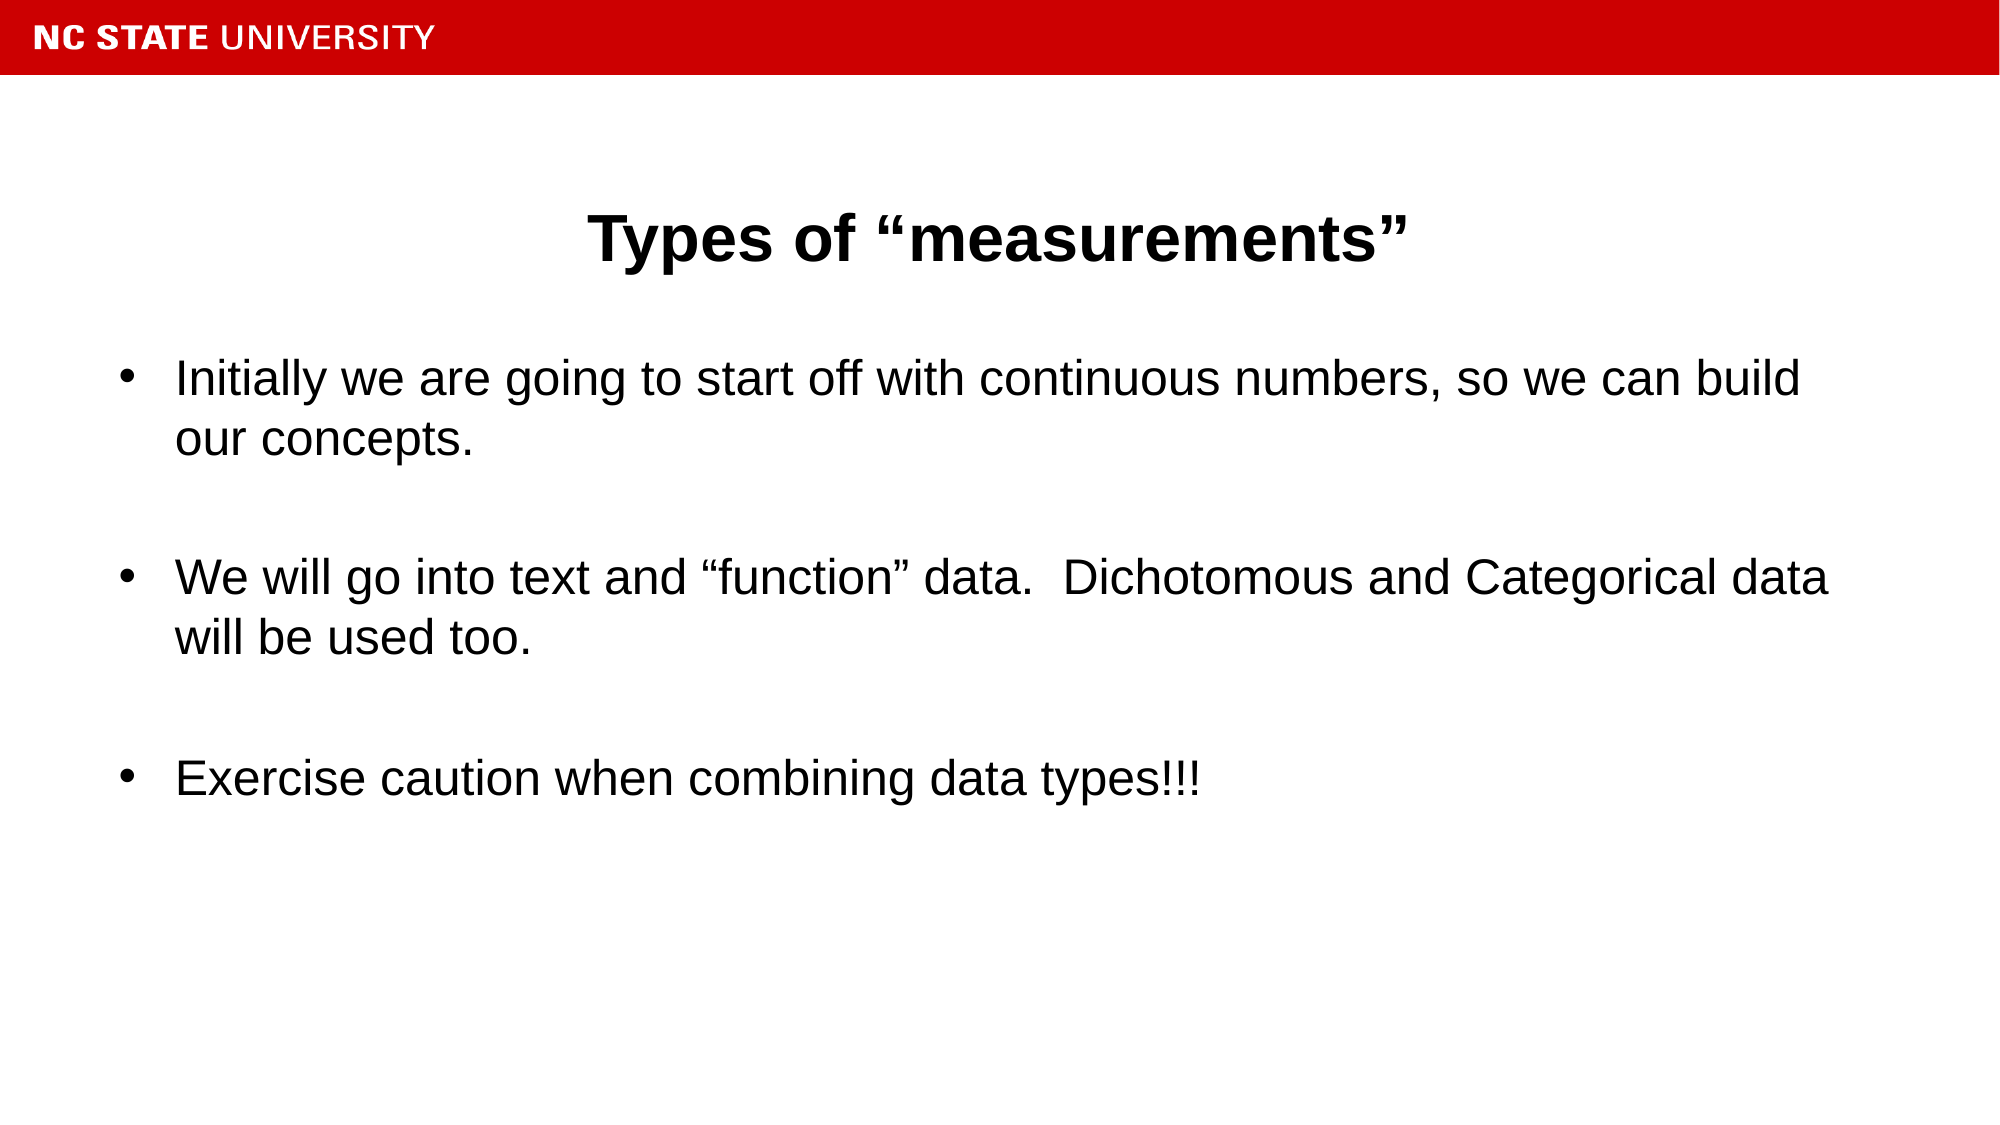

# Types of “measurements”
Initially we are going to start off with continuous numbers, so we can build our concepts.

We will go into text and “function” data.  Dichotomous and Categorical data will be used too.

Exercise caution when combining data types!!!